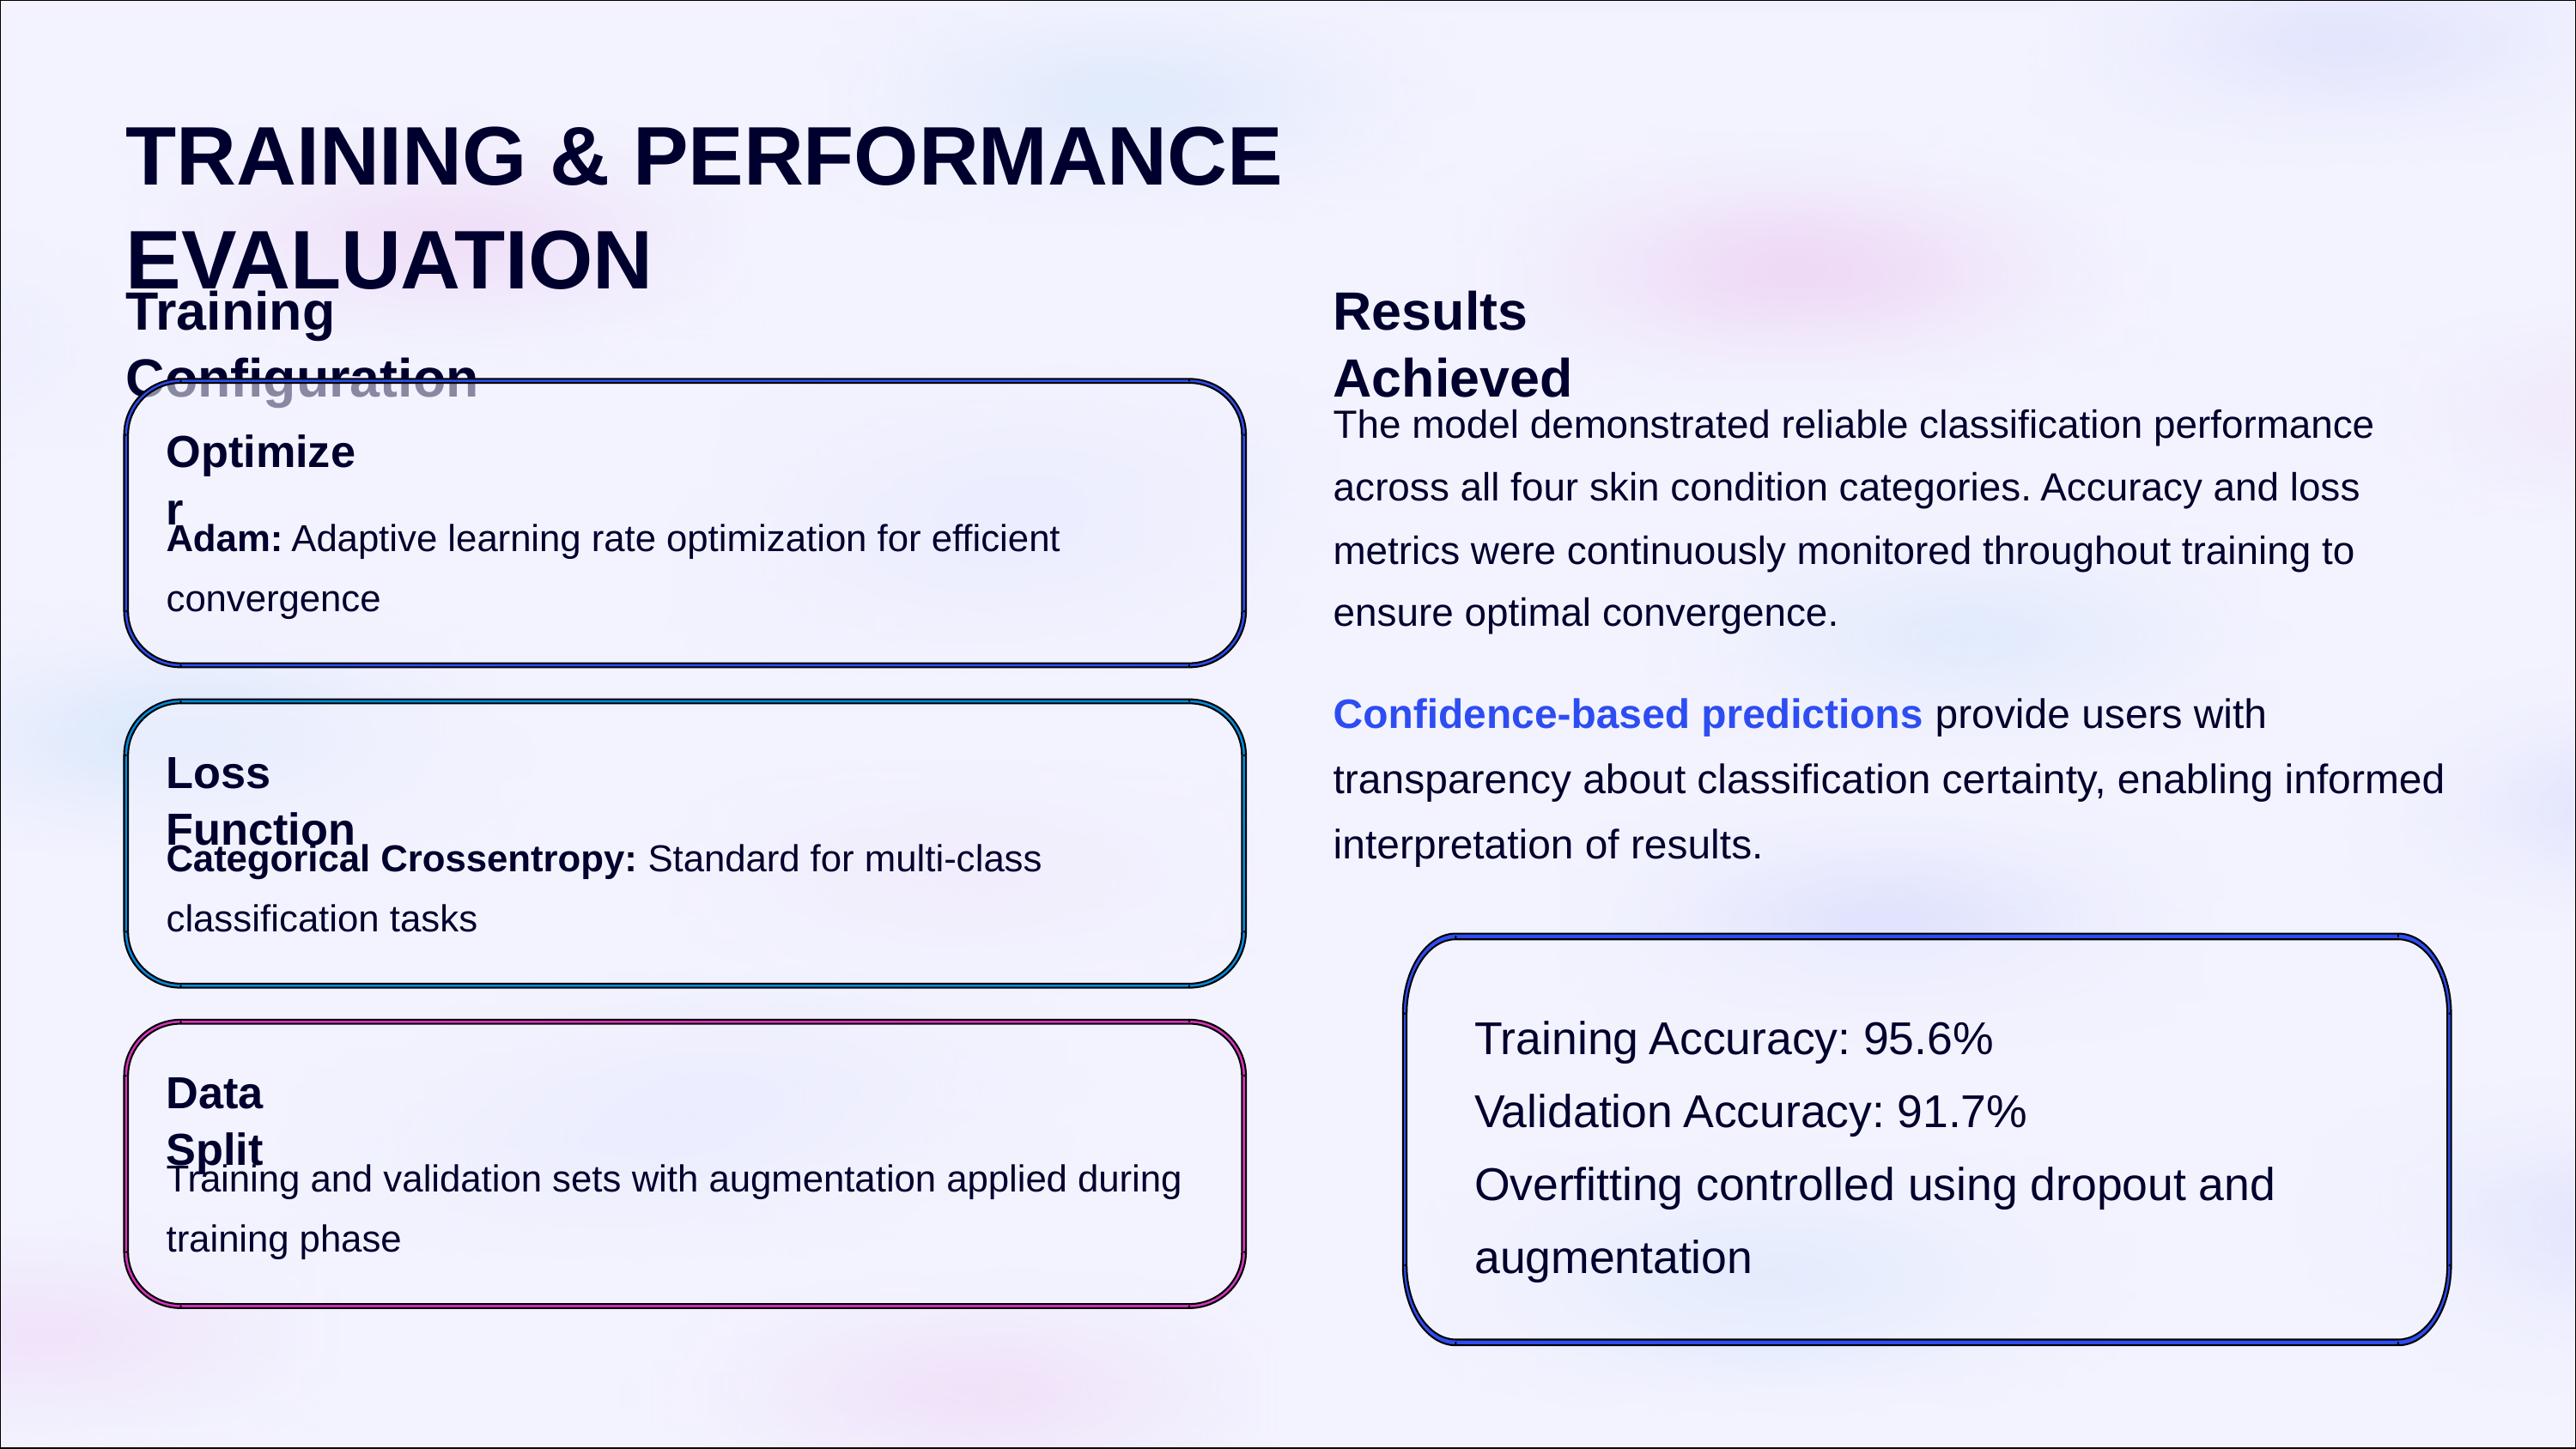

TRAINING & PERFORMANCE EVALUATION
Training Configuration
Results Achieved

The model demonstrated reliable classification performance across all four skin condition categories. Accuracy and loss metrics were continuously monitored throughout training to ensure optimal convergence.
Optimizer
Adam: Adaptive learning rate optimization for efficient convergence
Confidence-based predictions provide users with transparency about classification certainty, enabling informed interpretation of results.

Loss Function
Categorical Crossentropy: Standard for multi-class classification tasks

Training Accuracy: 95.6%
Validation Accuracy: 91.7%
Overfitting controlled using dropout and augmentation

Data Split
Training and validation sets with augmentation applied during training phase